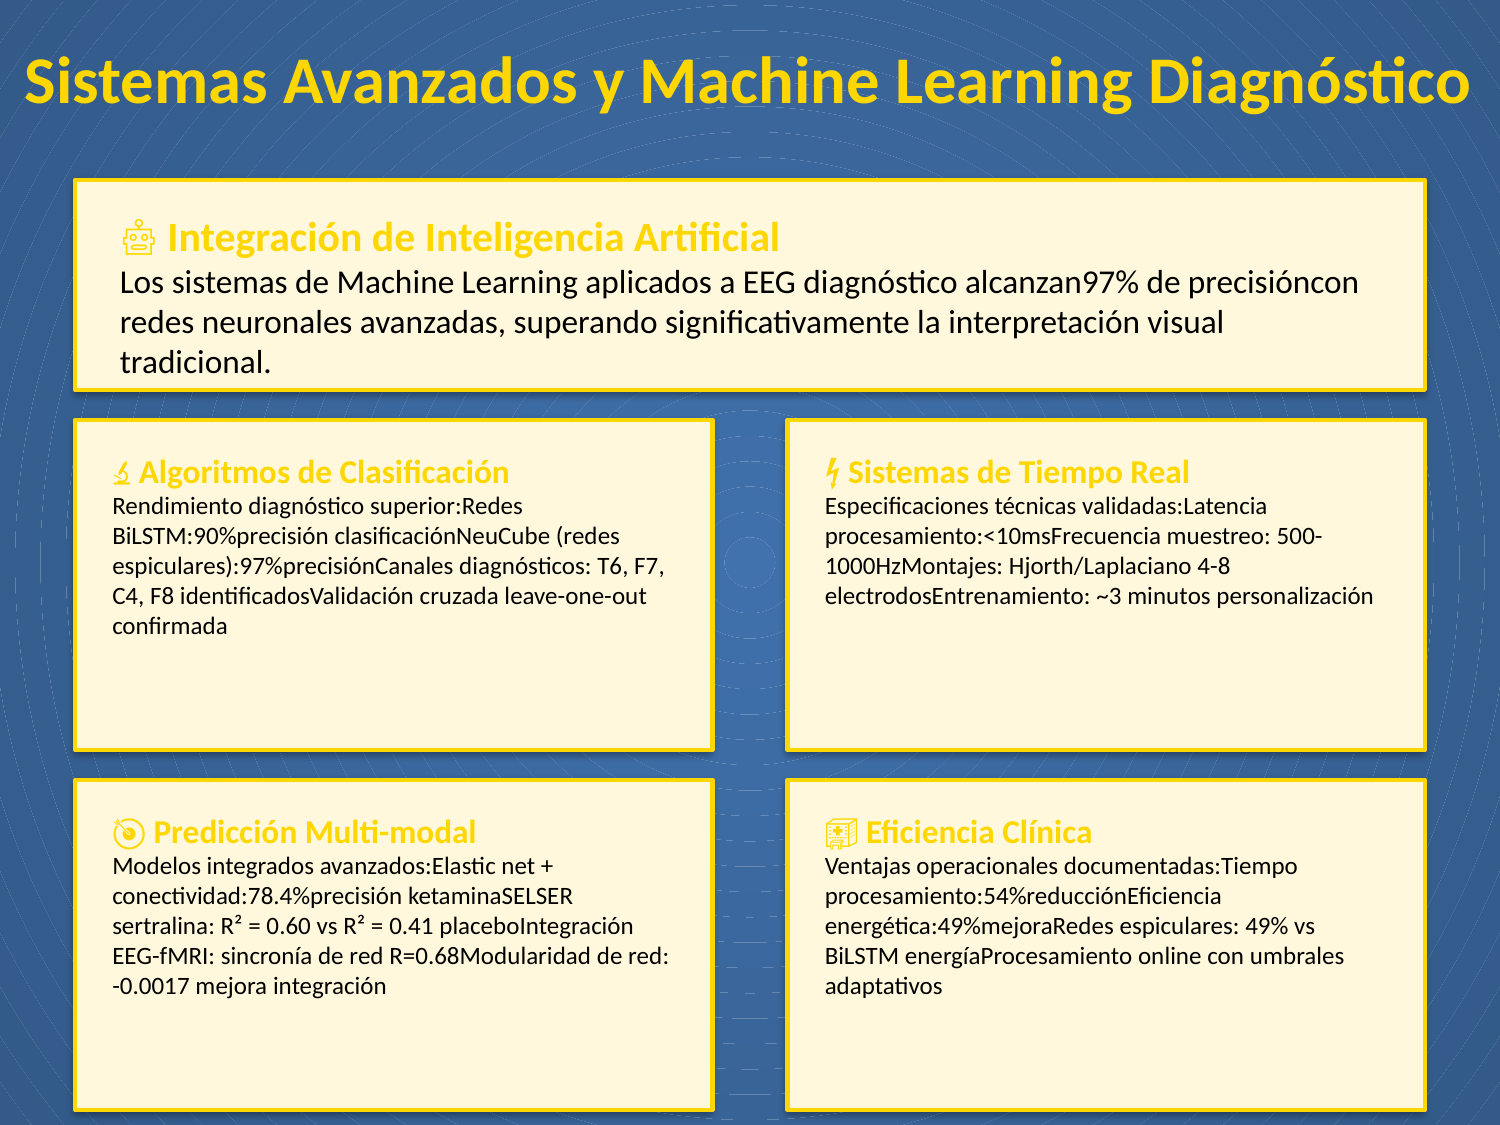

Sistemas Avanzados y Machine Learning Diagnóstico

🤖 Integración de Inteligencia Artificial
Los sistemas de Machine Learning aplicados a EEG diagnóstico alcanzan97% de precisióncon redes neuronales avanzadas, superando significativamente la interpretación visual tradicional.

🔬 Algoritmos de Clasificación
Rendimiento diagnóstico superior:Redes BiLSTM:90%precisión clasificaciónNeuCube (redes espiculares):97%precisiónCanales diagnósticos: T6, F7, C4, F8 identificadosValidación cruzada leave-one-out confirmada
⚡ Sistemas de Tiempo Real
Especificaciones técnicas validadas:Latencia procesamiento:<10msFrecuencia muestreo: 500-1000HzMontajes: Hjorth/Laplaciano 4-8 electrodosEntrenamiento: ~3 minutos personalización

🎯 Predicción Multi-modal
Modelos integrados avanzados:Elastic net + conectividad:78.4%precisión ketaminaSELSER sertralina: R² = 0.60 vs R² = 0.41 placeboIntegración EEG-fMRI: sincronía de red R=0.68Modularidad de red: -0.0017 mejora integración
🏥 Eficiencia Clínica
Ventajas operacionales documentadas:Tiempo procesamiento:54%reducciónEficiencia energética:49%mejoraRedes espiculares: 49% vs BiLSTM energíaProcesamiento online con umbrales adaptativos